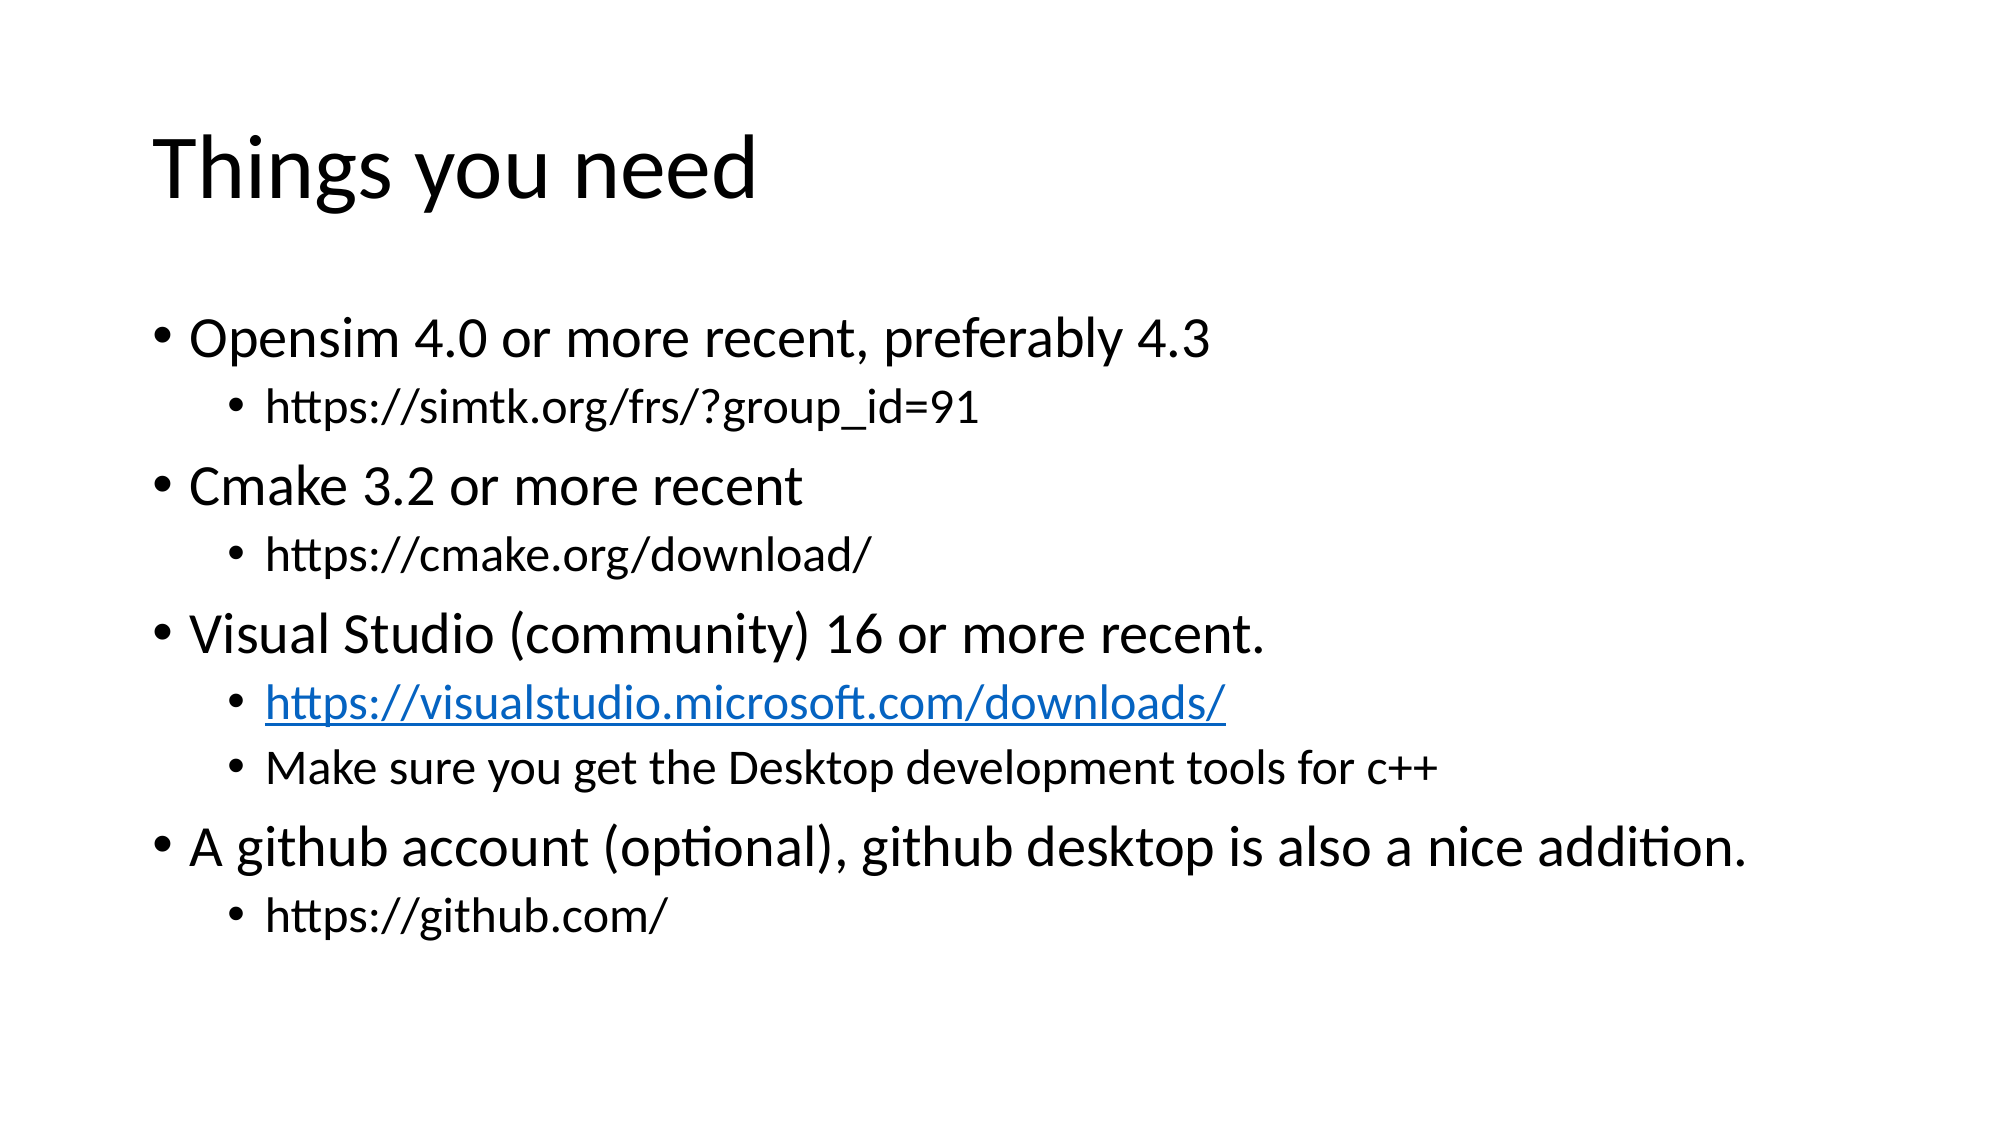

# Things you need
Opensim 4.0 or more recent, preferably 4.3
https://simtk.org/frs/?group_id=91
Cmake 3.2 or more recent
https://cmake.org/download/
Visual Studio (community) 16 or more recent.
https://visualstudio.microsoft.com/downloads/
Make sure you get the Desktop development tools for c++
A github account (optional), github desktop is also a nice addition.
https://github.com/